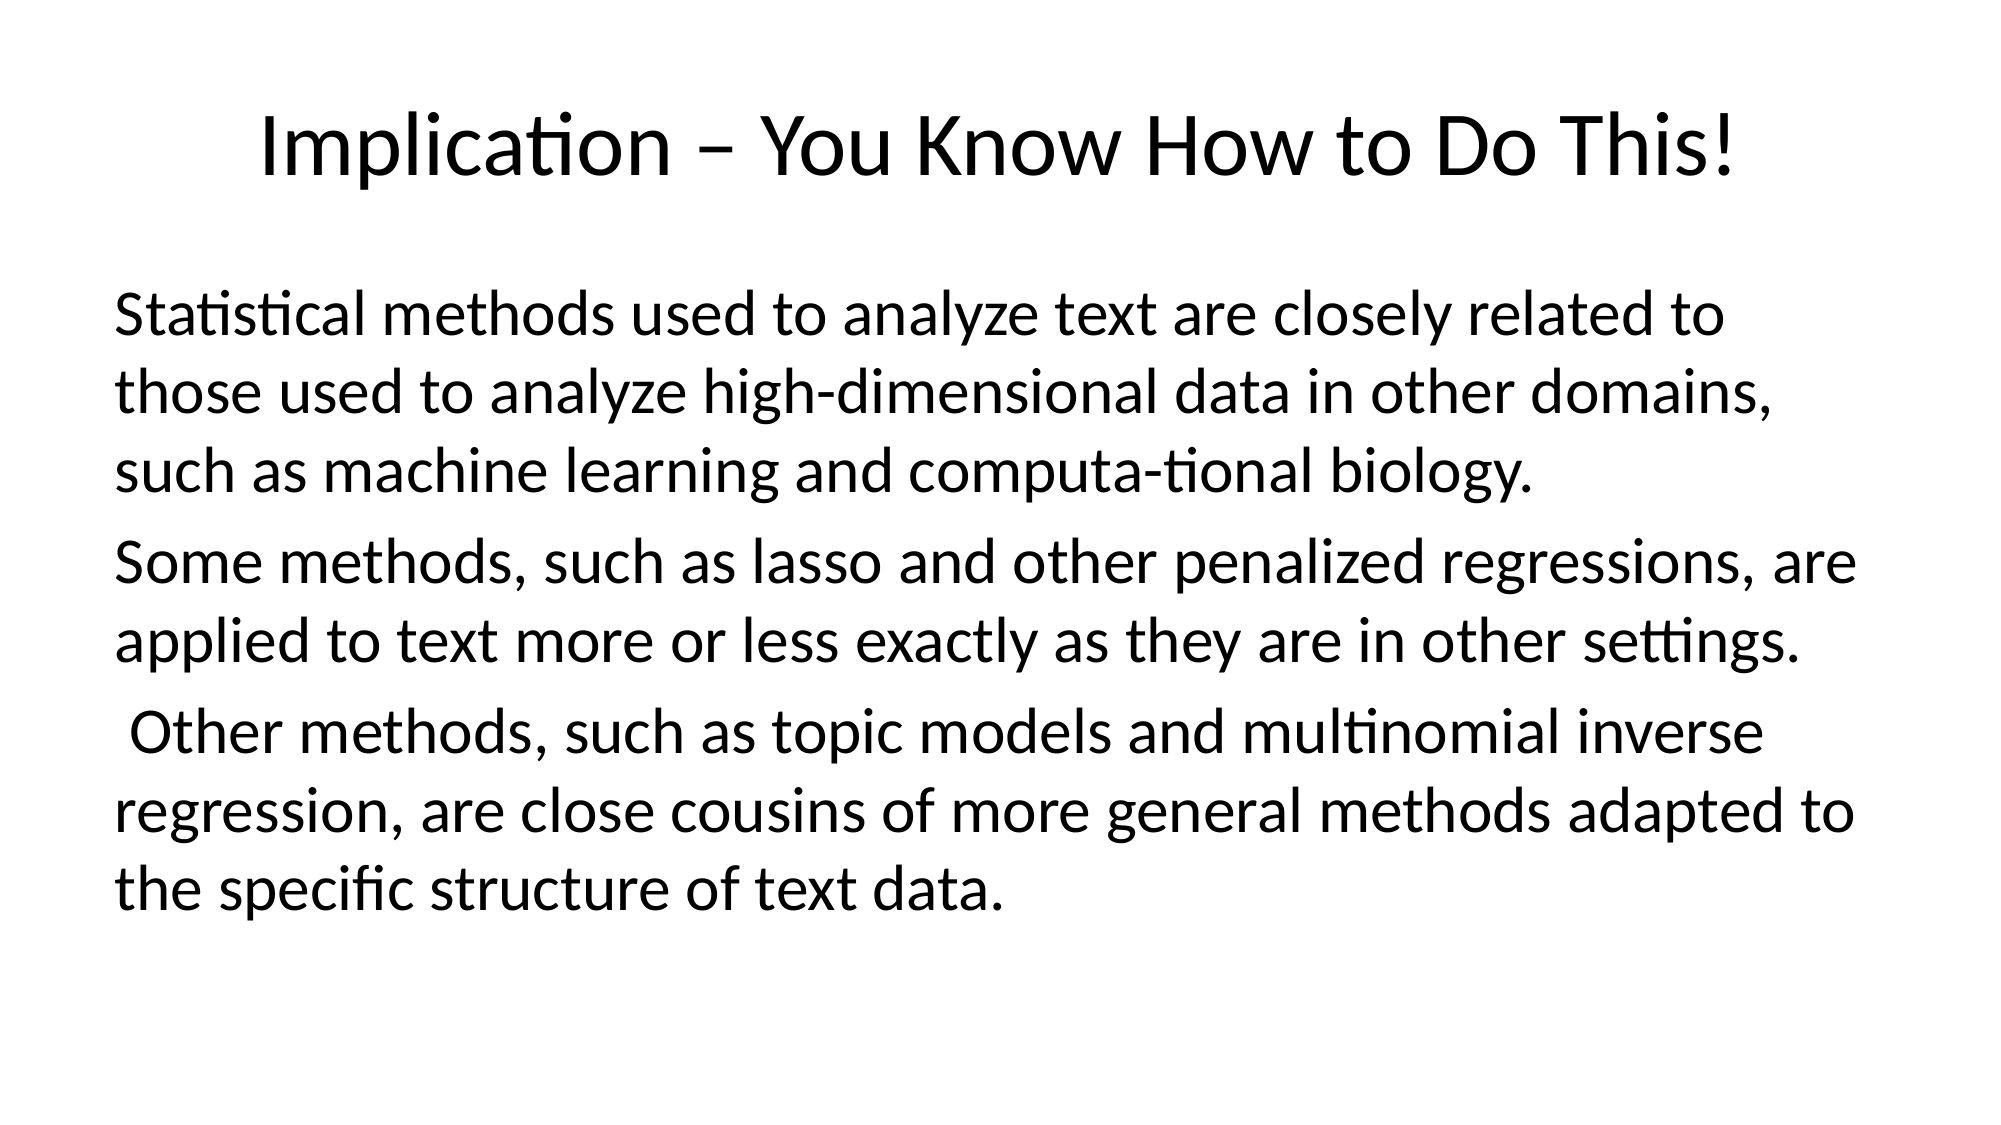

# Implication – You Know How to Do This!
Statistical methods used to analyze text are closely related to those used to analyze high-dimensional data in other domains, such as machine learning and computa-tional biology.
Some methods, such as lasso and other penalized regressions, are applied to text more or less exactly as they are in other settings.
 Other methods, such as topic models and multinomial inverse regression, are close cousins of more general methods adapted to the specific structure of text data.